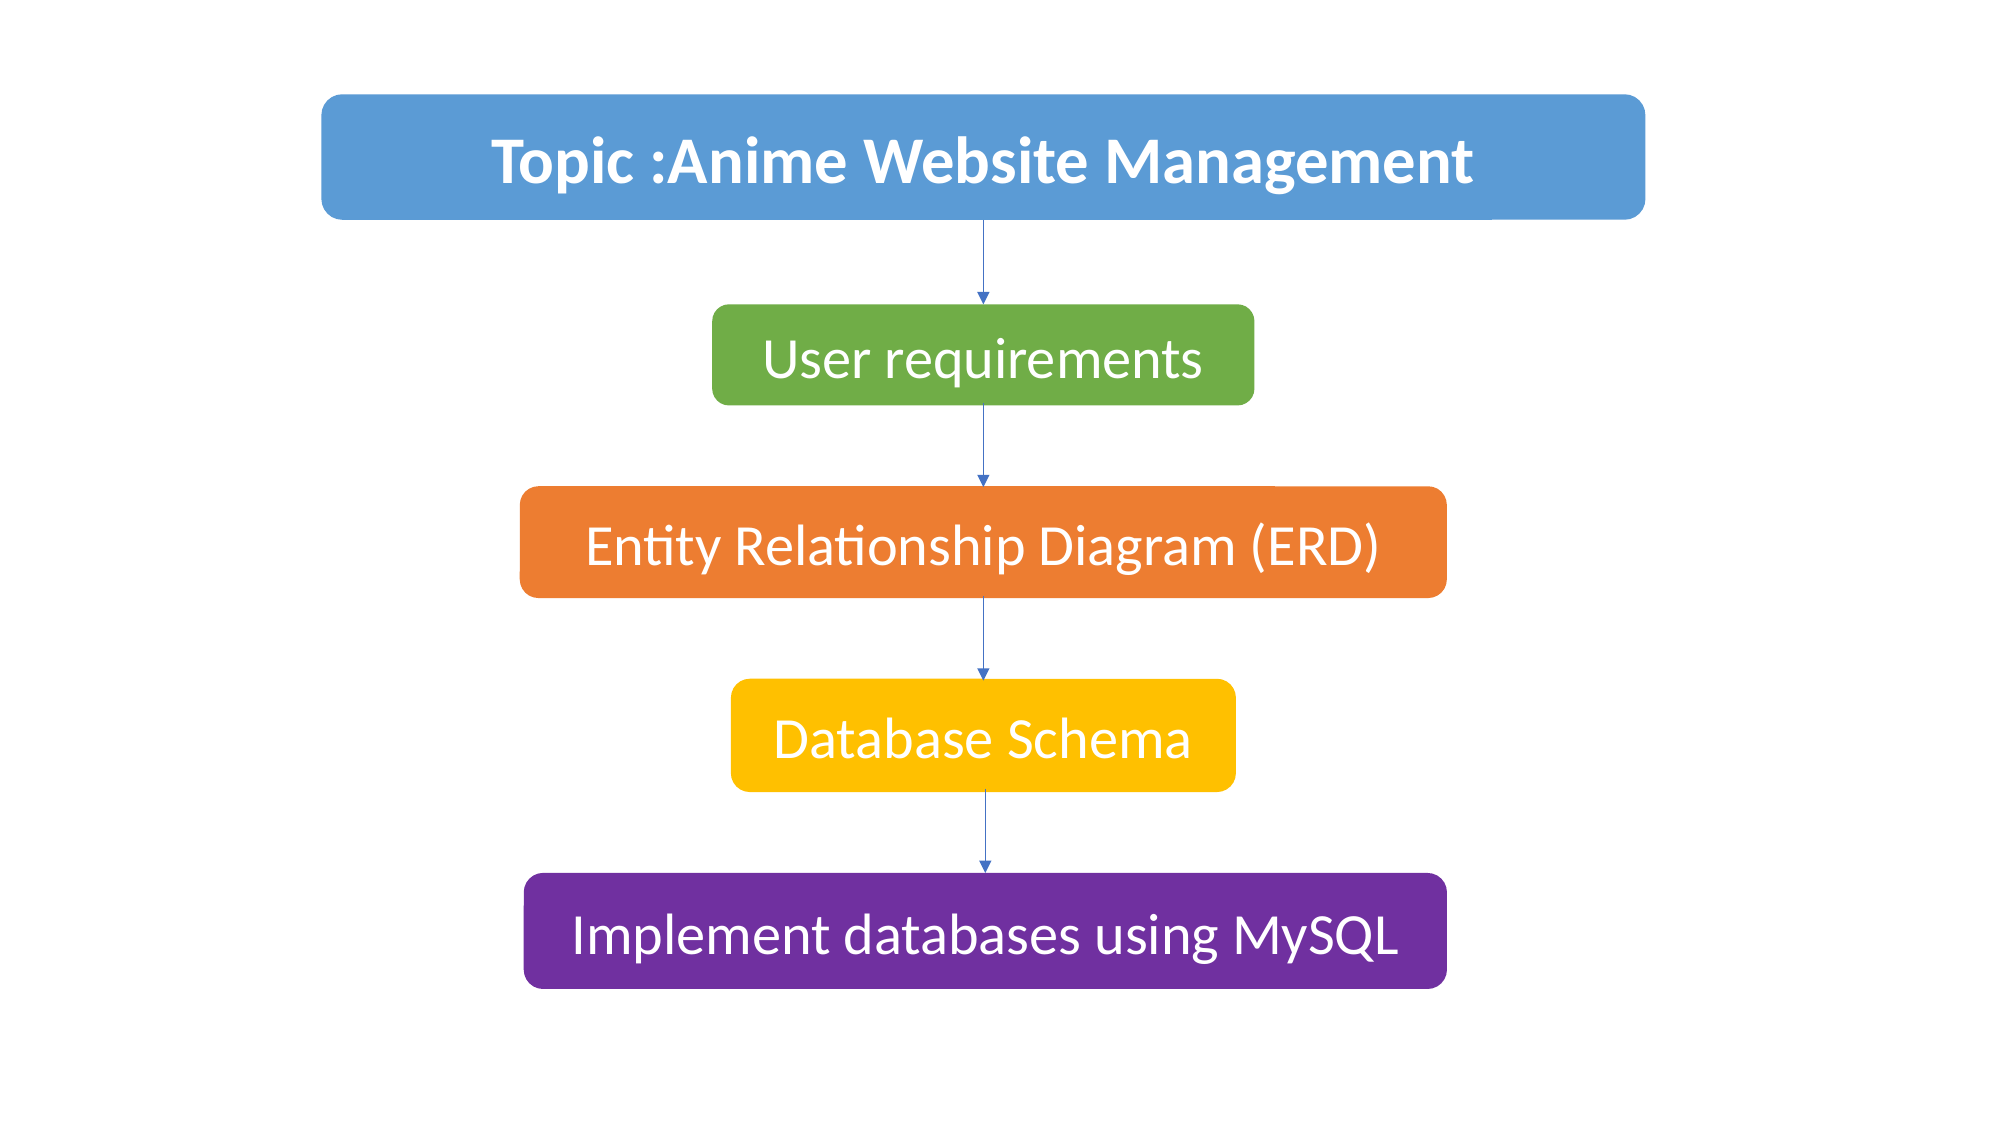

Topic :Anime Website Management
User requirements
Entity Relationship Diagram (ERD)
Database Schema
Implement databases using MySQL